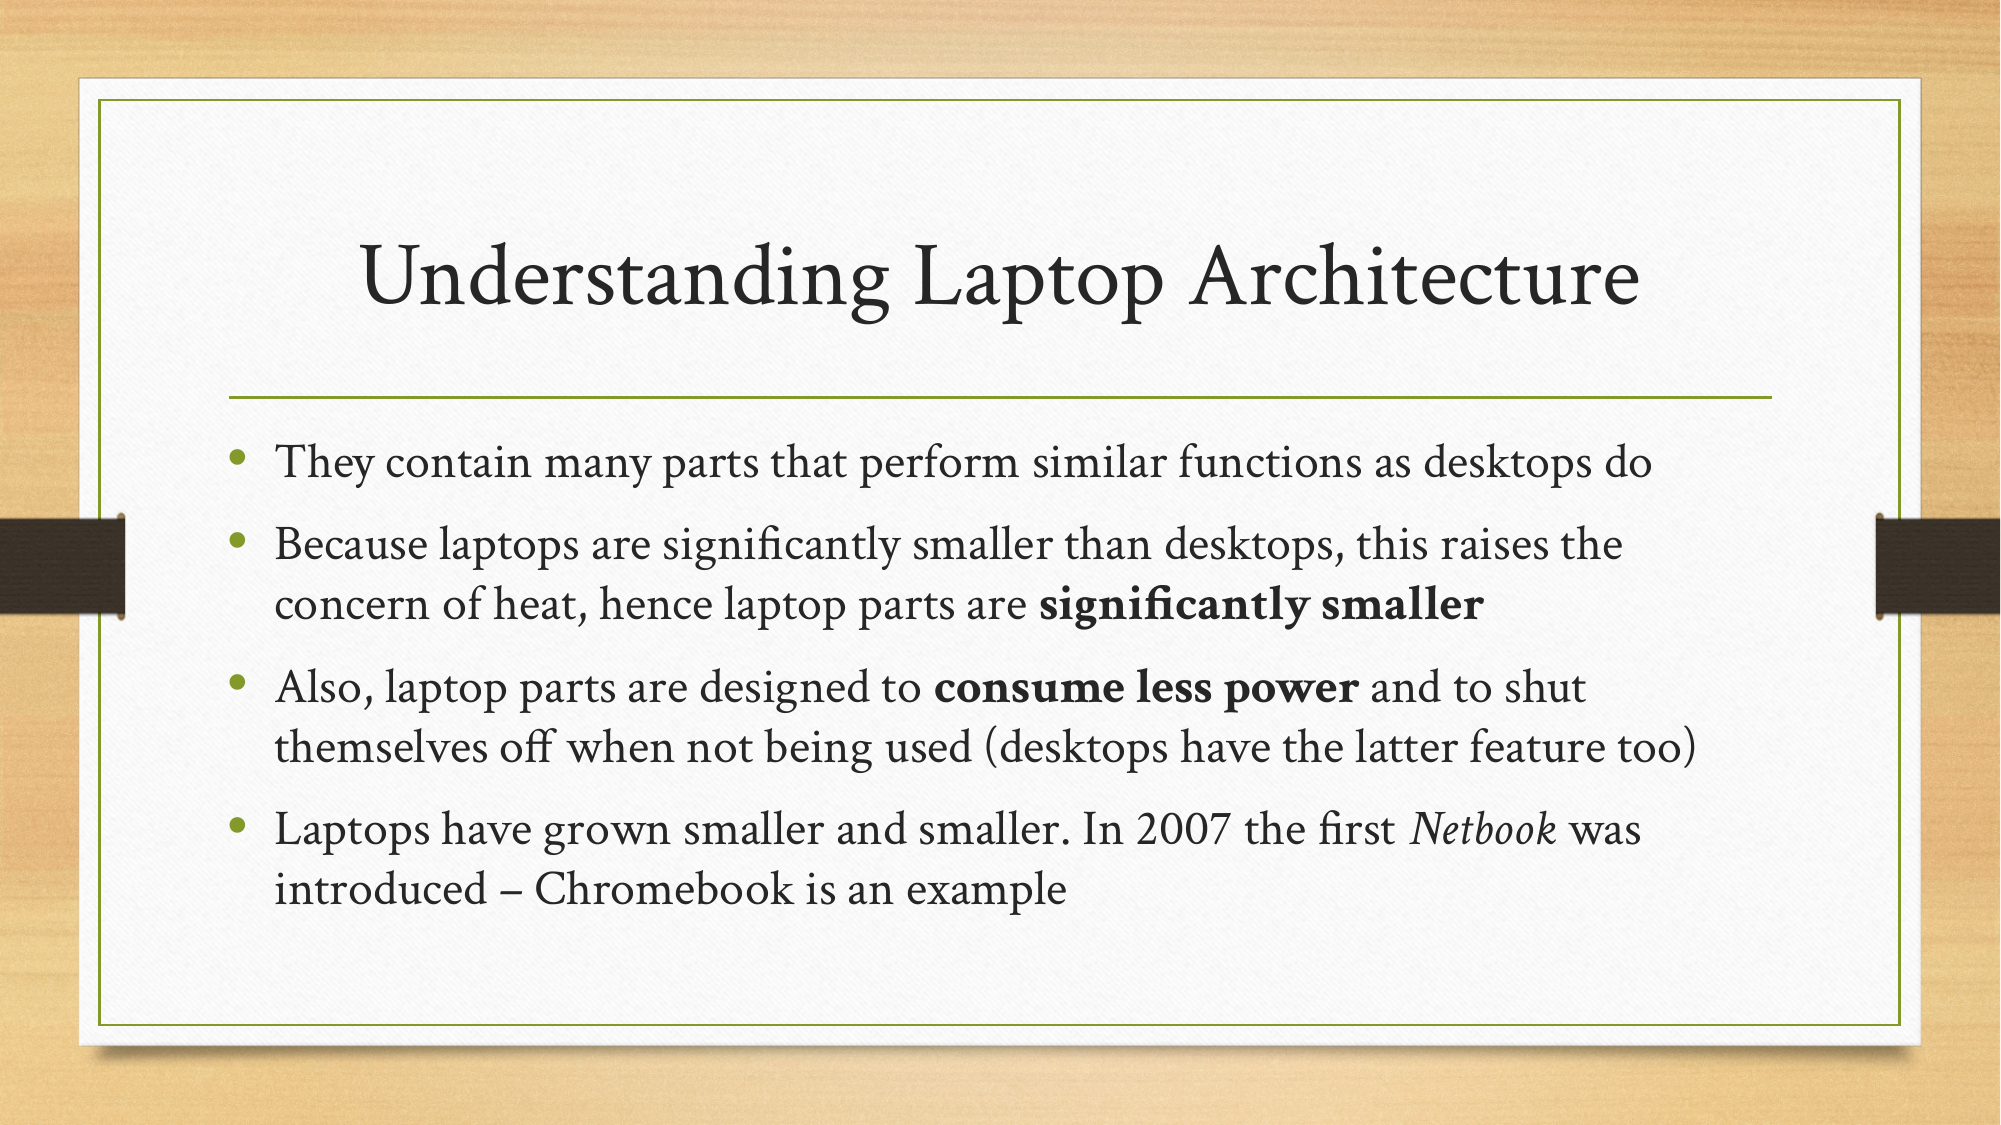

# Understanding Laptop Architecture
They contain many parts that perform similar functions as desktops do
Because laptops are significantly smaller than desktops, this raises the concern of heat, hence laptop parts are significantly smaller
Also, laptop parts are designed to consume less power and to shut themselves off when not being used (desktops have the latter feature too)
Laptops have grown smaller and smaller. In 2007 the first Netbook was introduced – Chromebook is an example